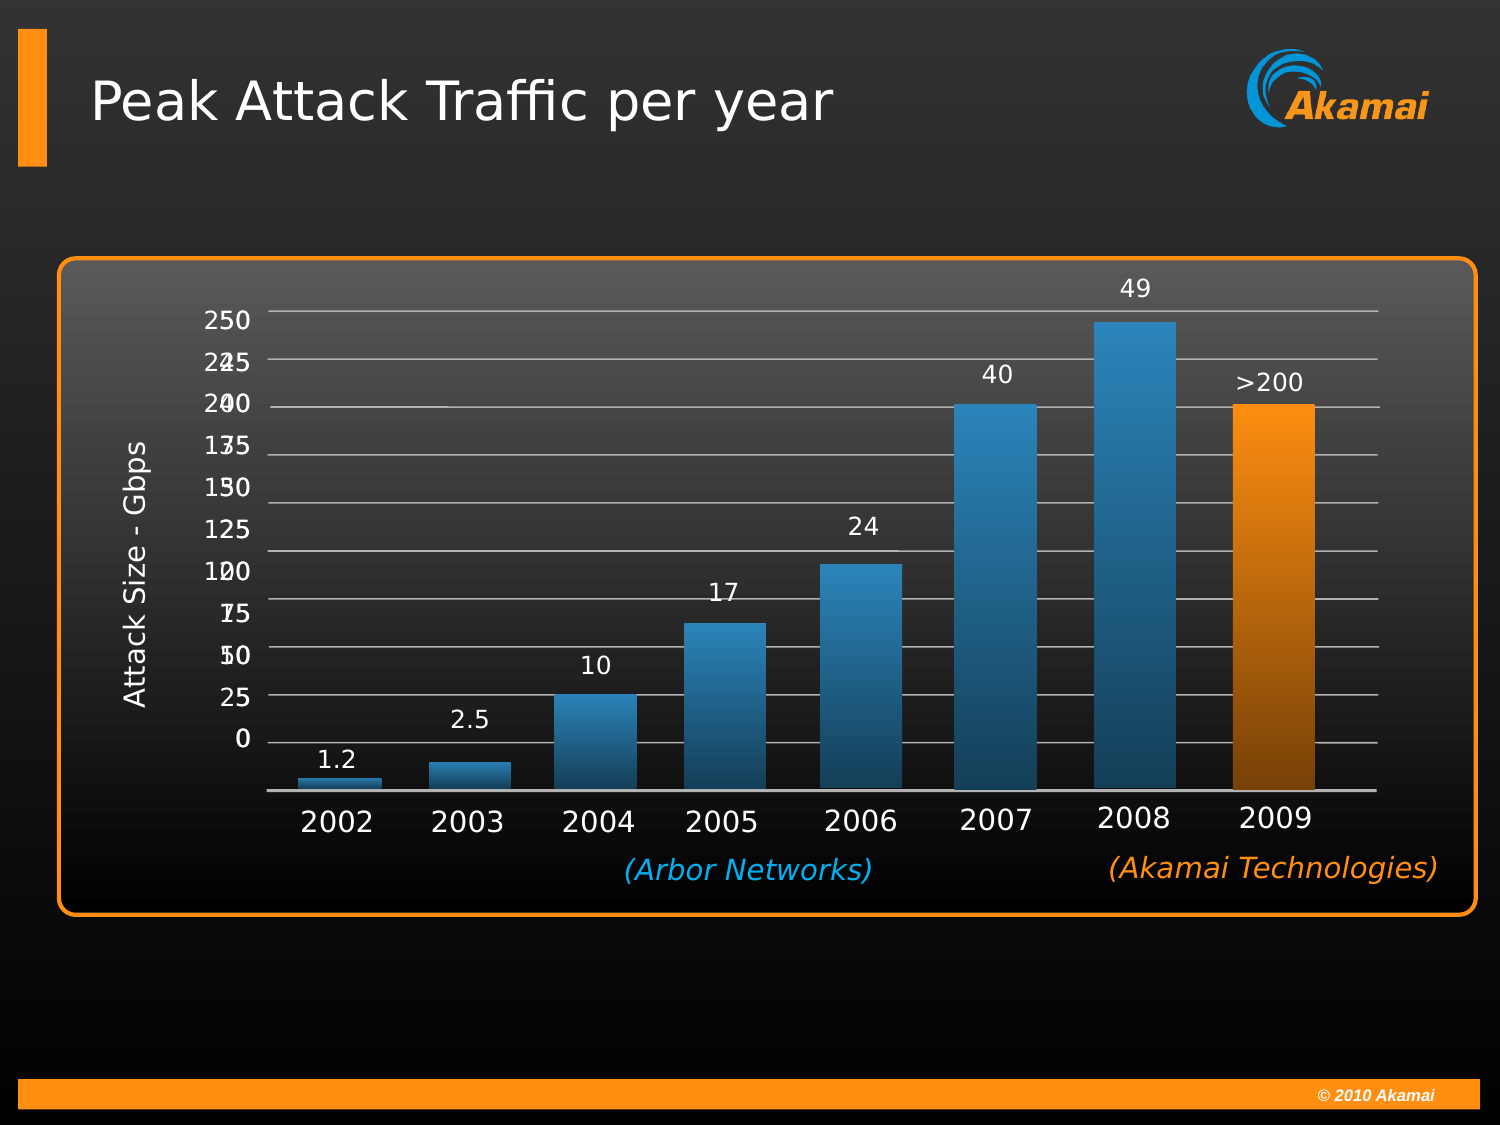

Peak Attack Traffic per year

49
50 45
40
35
30
25
20
15
10
5
0
250 225
200
175
150
125
100
75
50
25
0

40

>200

24
Attack Size - Gbps

17

10

2.5
1.2

2008
2009
2007
2006
2002
2003
2004
2005

(Akamai Technologies)
(Arbor Networks)